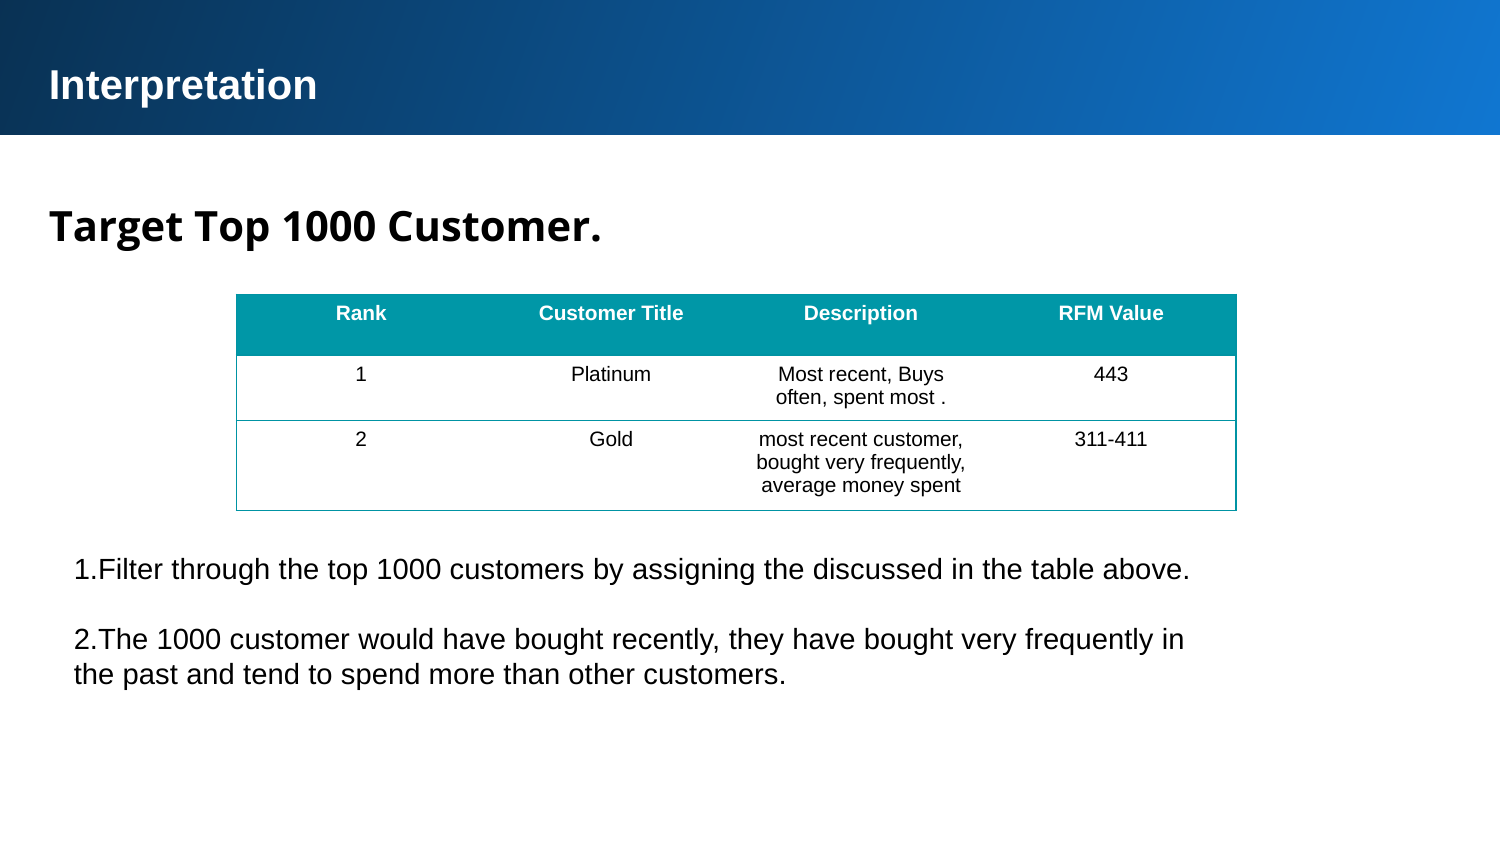

Interpretation
Target Top 1000 Customer.
| Rank | Customer Title | Description | RFM Value |
| --- | --- | --- | --- |
| 1 | Platinum | Most recent, Buys often, spent most . | 443 |
| 2 | Gold | most recent customer, bought very frequently, average money spent | 311-411 |
1.Filter through the top 1000 customers by assigning the discussed in the table above.

2.The 1000 customer would have bought recently, they have bought very frequently in the past and tend to spend more than other customers.